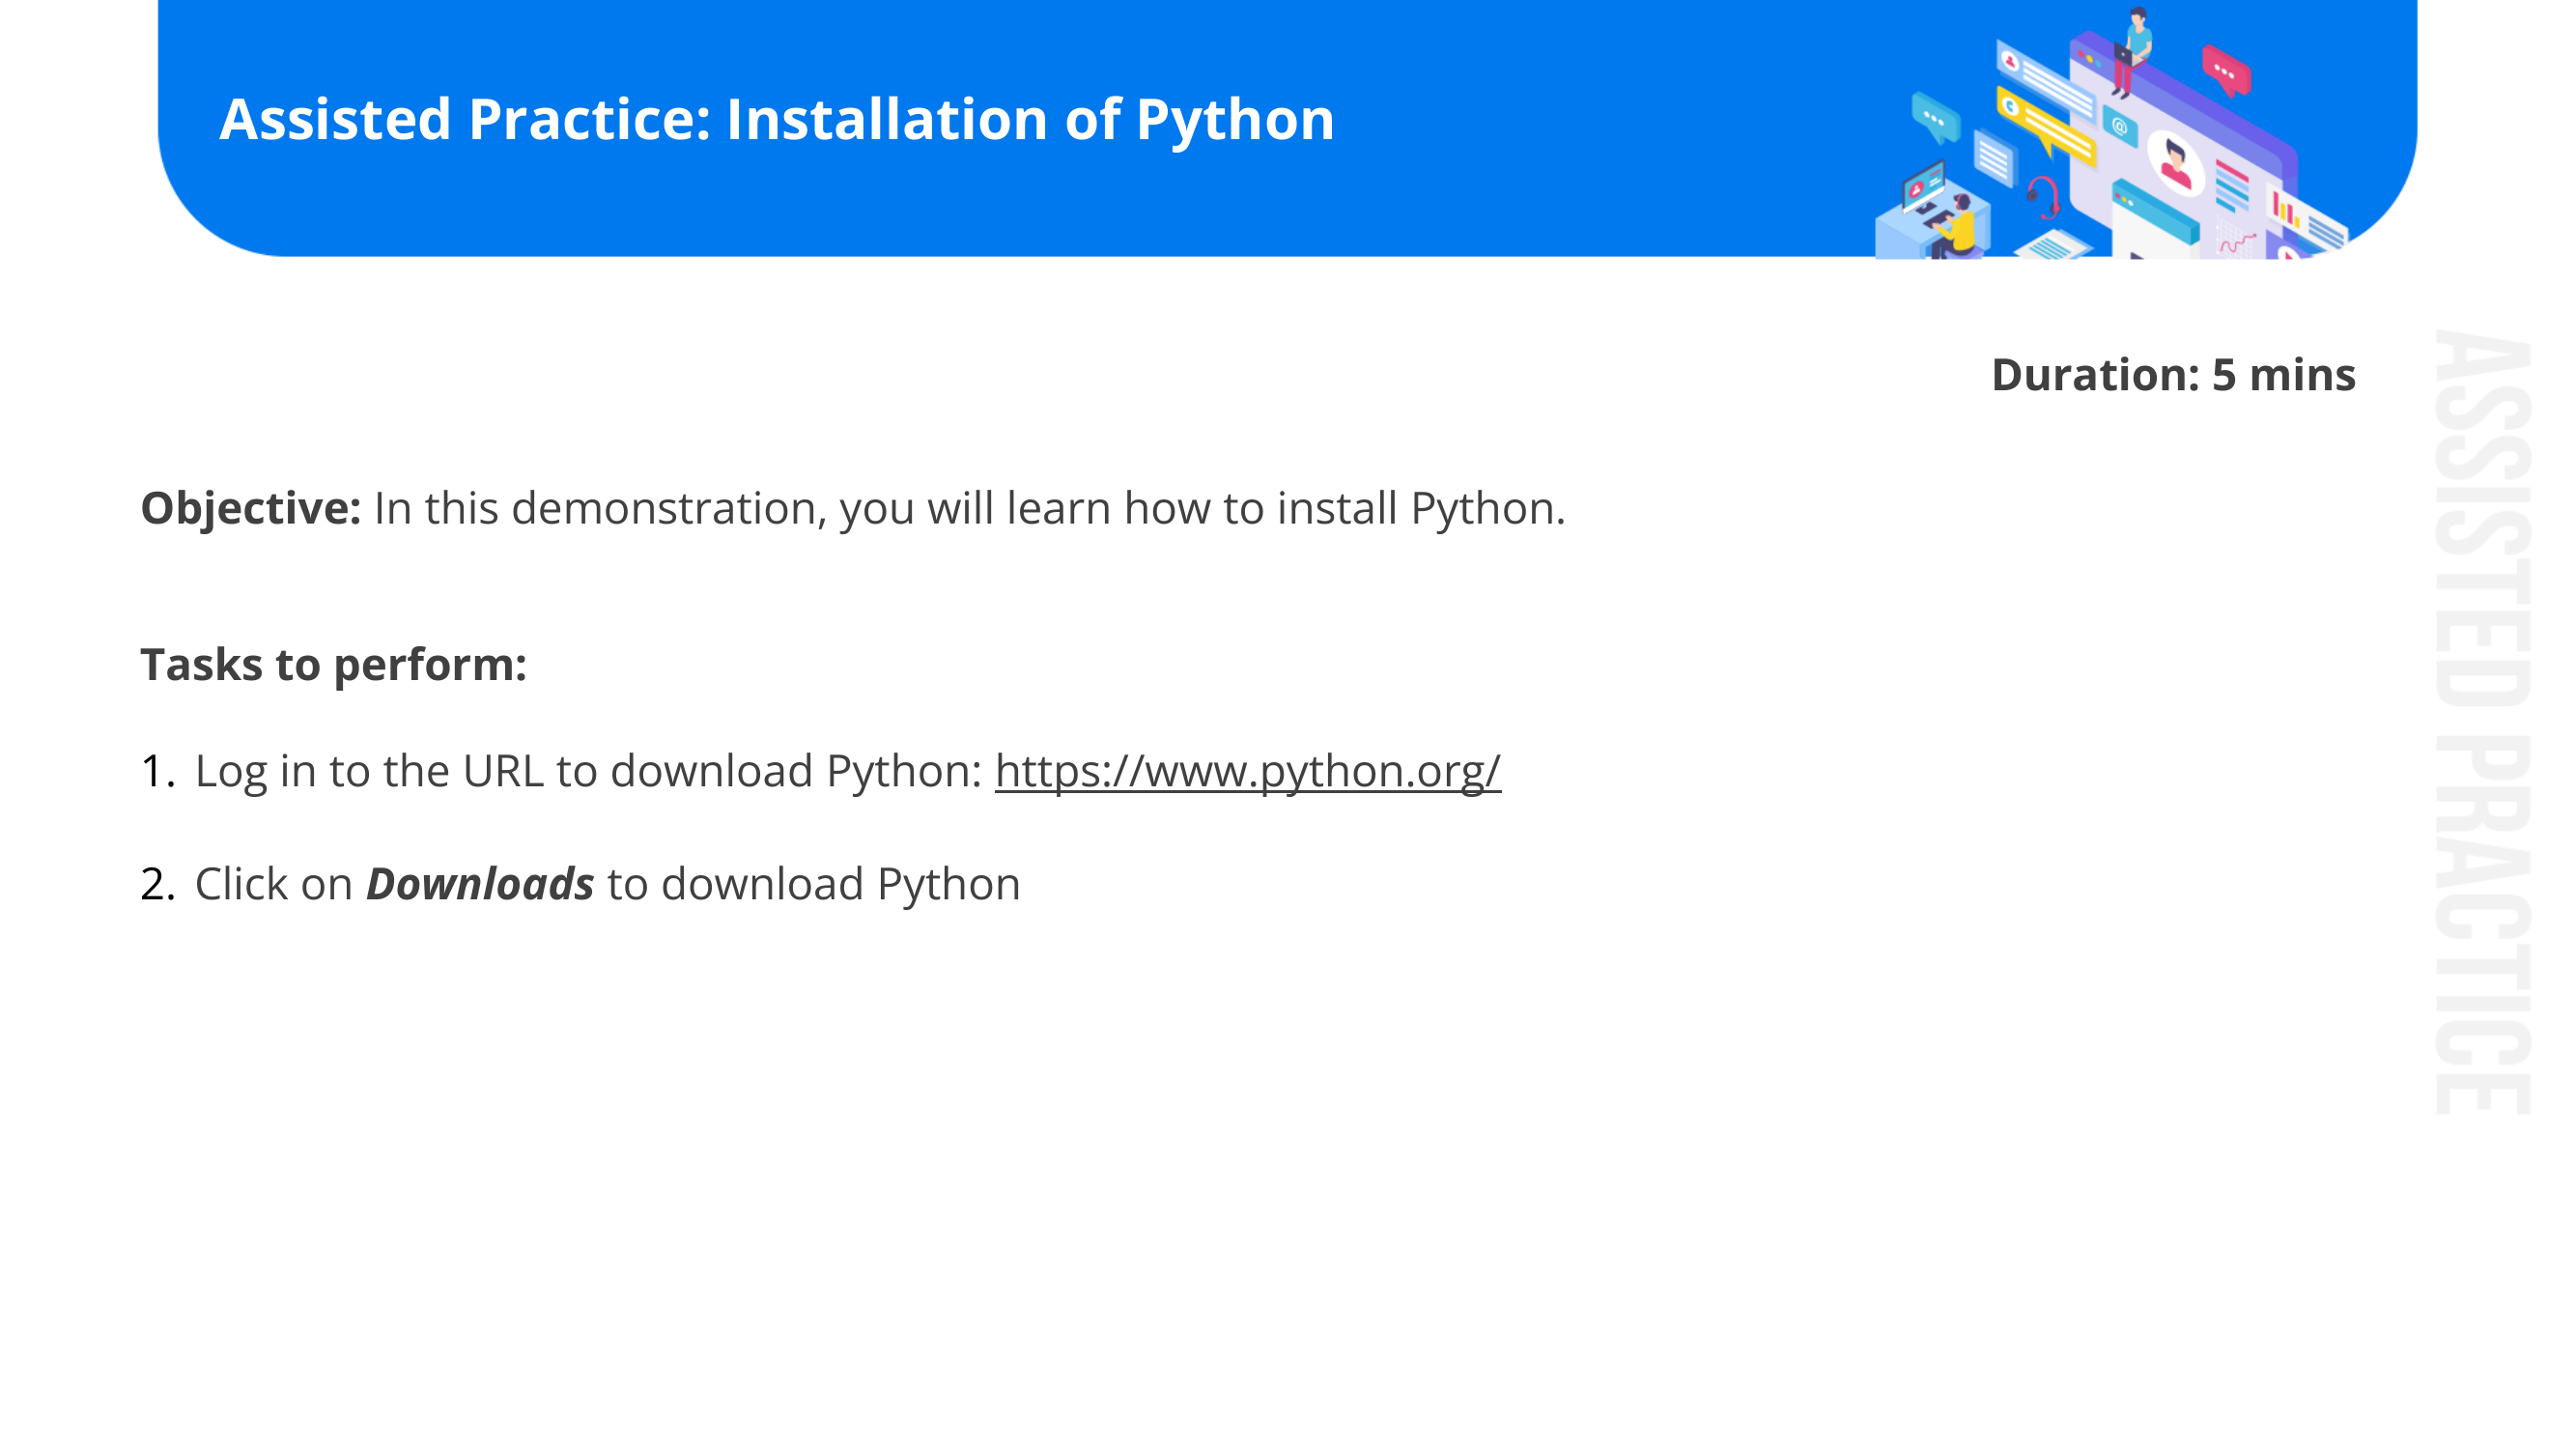

# Assisted Practice: Installation of Python
Duration: 5 mins

Objective: In this demonstration, you will learn how to install Python.

Tasks to perform:
Log in to the URL to download Python: https://www.python.org/
Click on Downloads to download Python